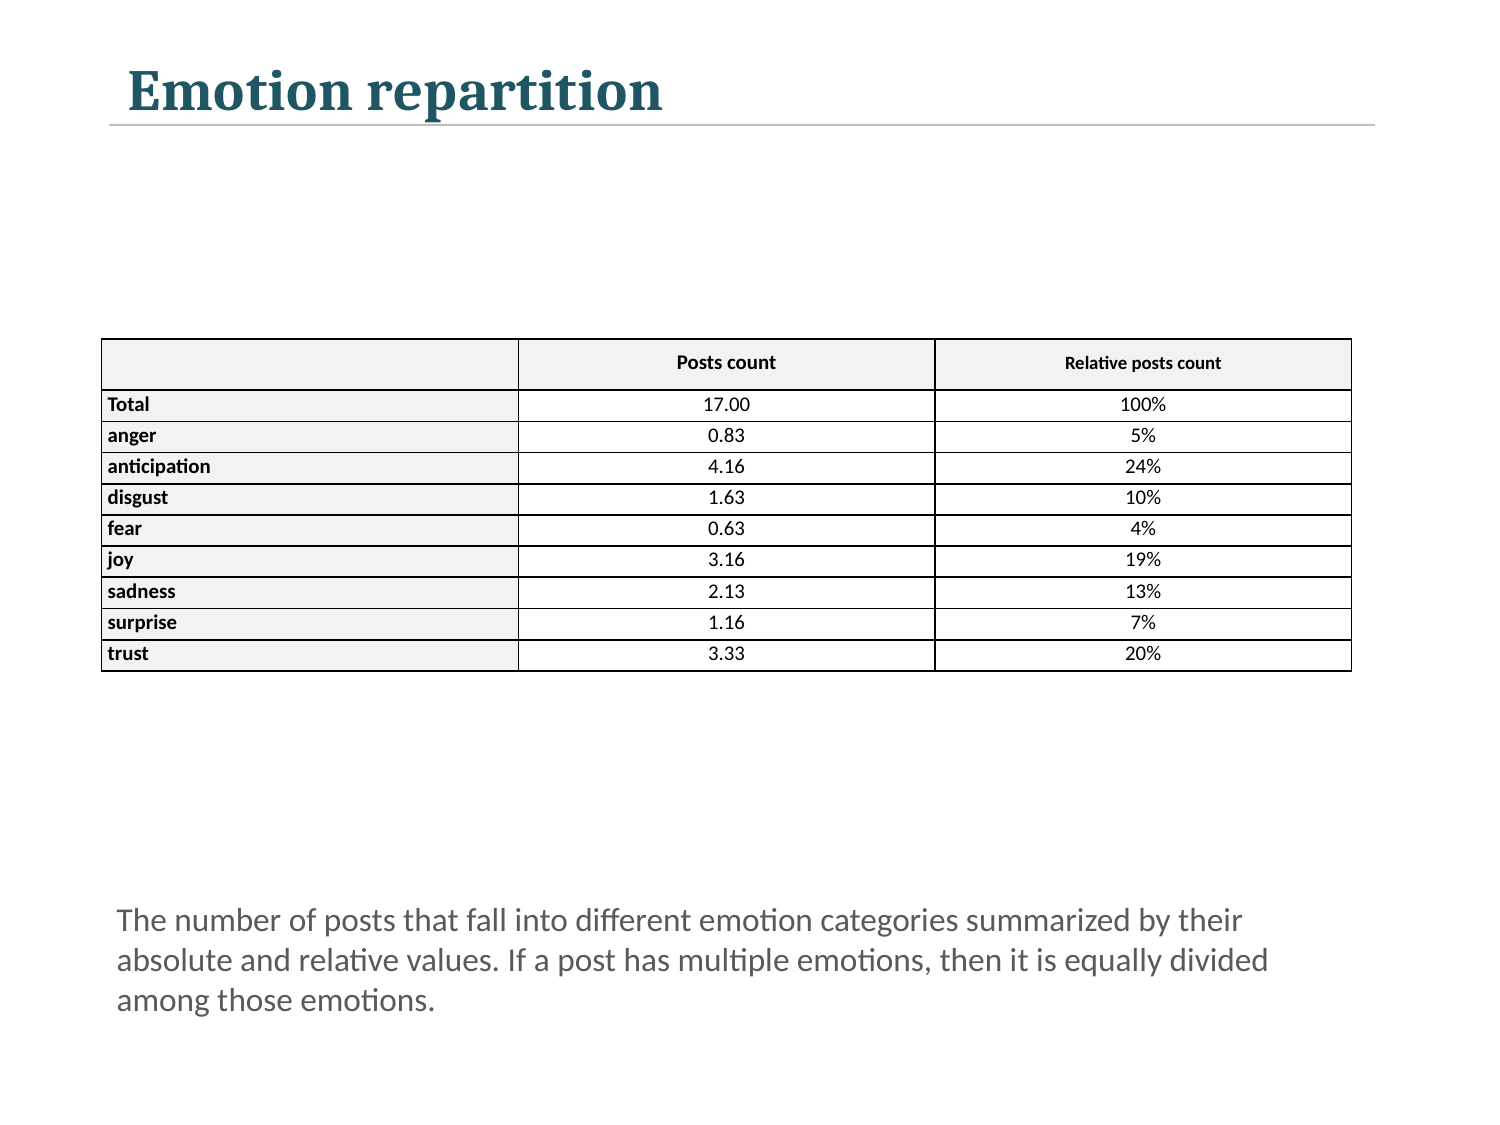

Emotion repartition
|  | Posts count | Relative posts count |
| --- | --- | --- |
| Total | 17.00 | 100% |
| anger | 0.83 | 5% |
| anticipation | 4.16 | 24% |
| disgust | 1.63 | 10% |
| fear | 0.63 | 4% |
| joy | 3.16 | 19% |
| sadness | 2.13 | 13% |
| surprise | 1.16 | 7% |
| trust | 3.33 | 20% |
The number of posts that fall into different emotion categories summarized by their absolute and relative values. If a post has multiple emotions, then it is equally divided among those emotions.